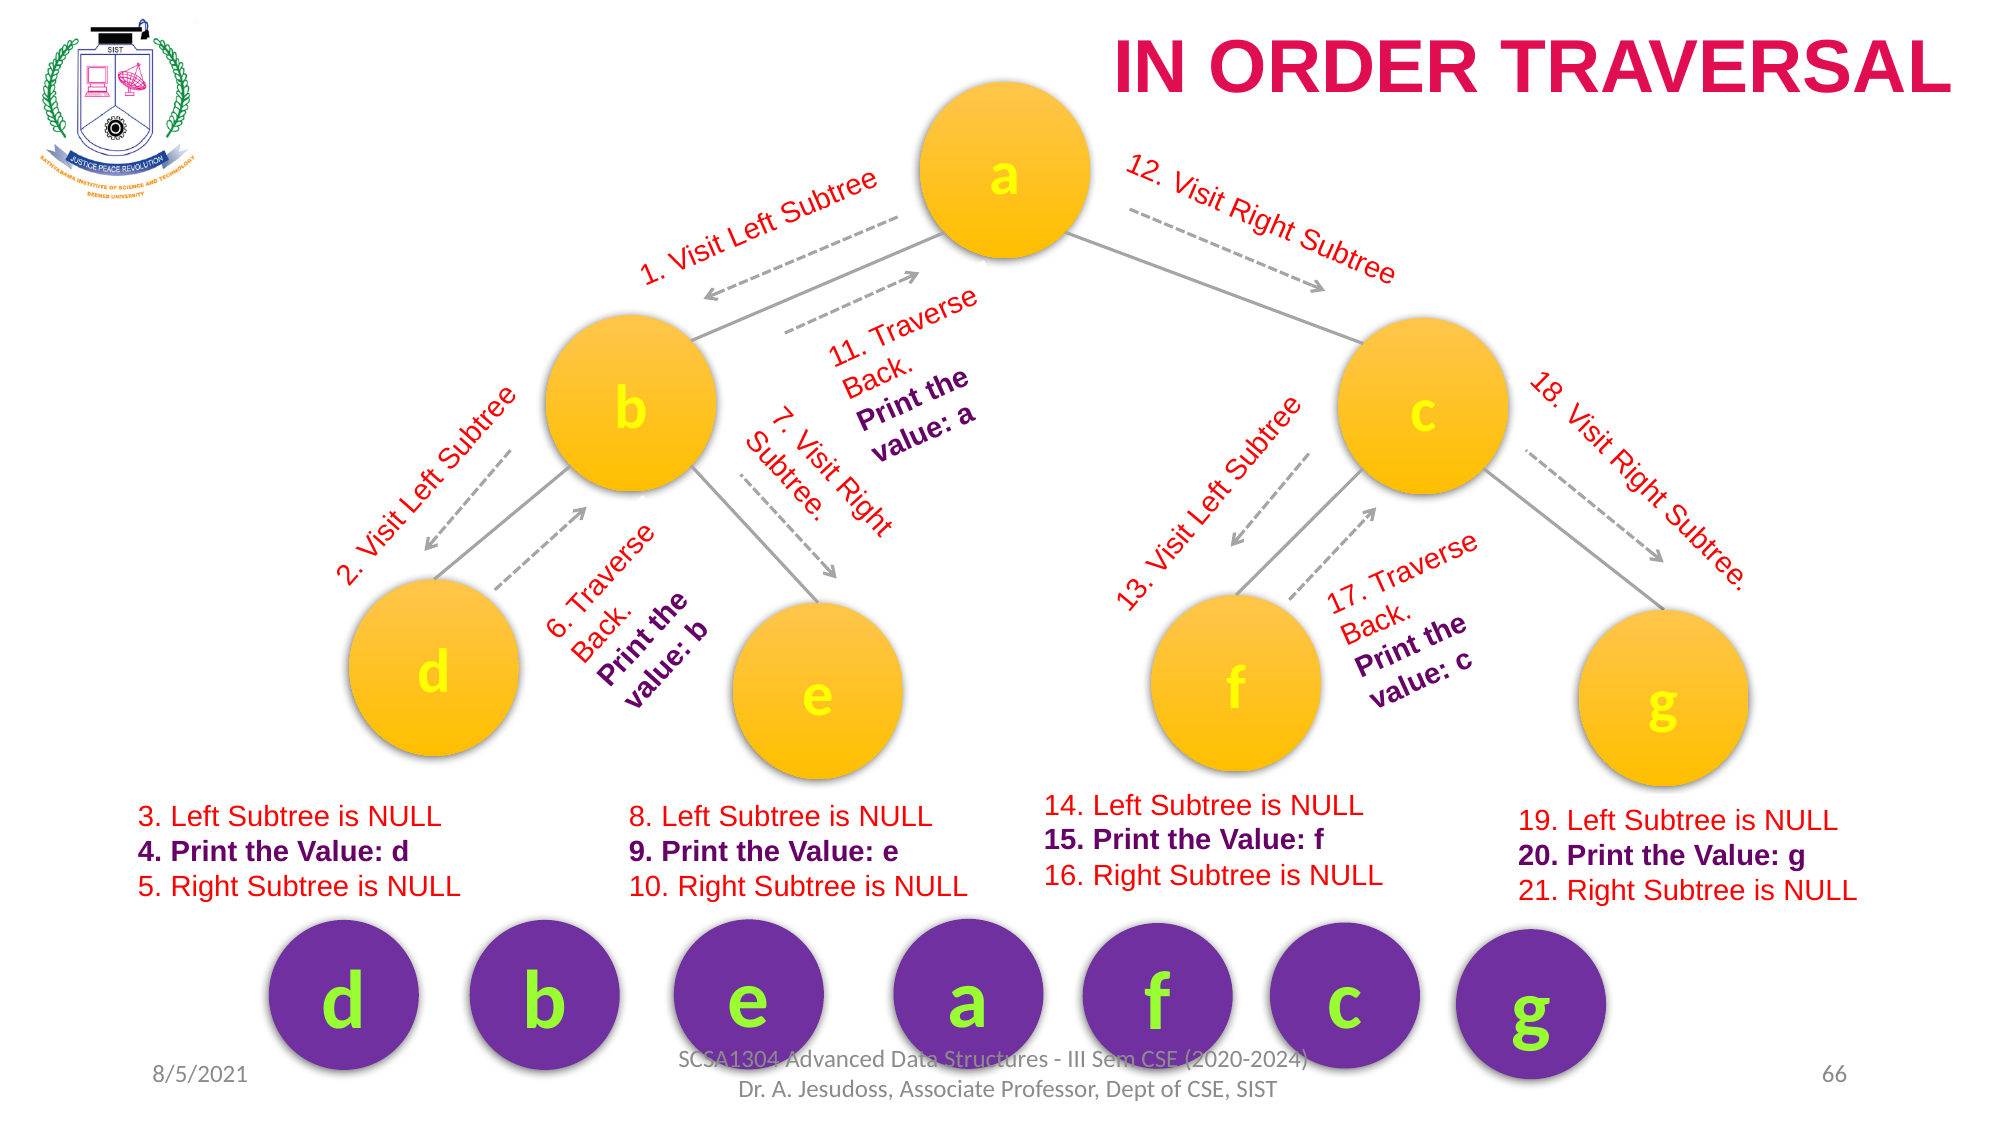

# IN ORDER TRAVERSAL
a
b
c
d
f
e
g
12. Visit Right Subtree
1. Visit Left Subtree
11. Traverse Back.
Print the value: a
18. Visit Right Subtree.
2. Visit Left Subtree
7. Visit Right Subtree.
13. Visit Left Subtree
6. Traverse Back.
Print the value: b
17. Traverse Back.
Print the value: c
14. Left Subtree is NULL
15. Print the Value: f
16. Right Subtree is NULL
3. Left Subtree is NULL
4. Print the Value: d
5. Right Subtree is NULL
8. Left Subtree is NULL
9. Print the Value: e
10. Right Subtree is NULL
19. Left Subtree is NULL
20. Print the Value: g
21. Right Subtree is NULL
a
e
d
b
c
f
g
8/5/2021
SCSA1304 Advanced Data Structures - III Sem CSE (2020-2024)      Dr. A. Jesudoss, Associate Professor, Dept of CSE, SIST
66